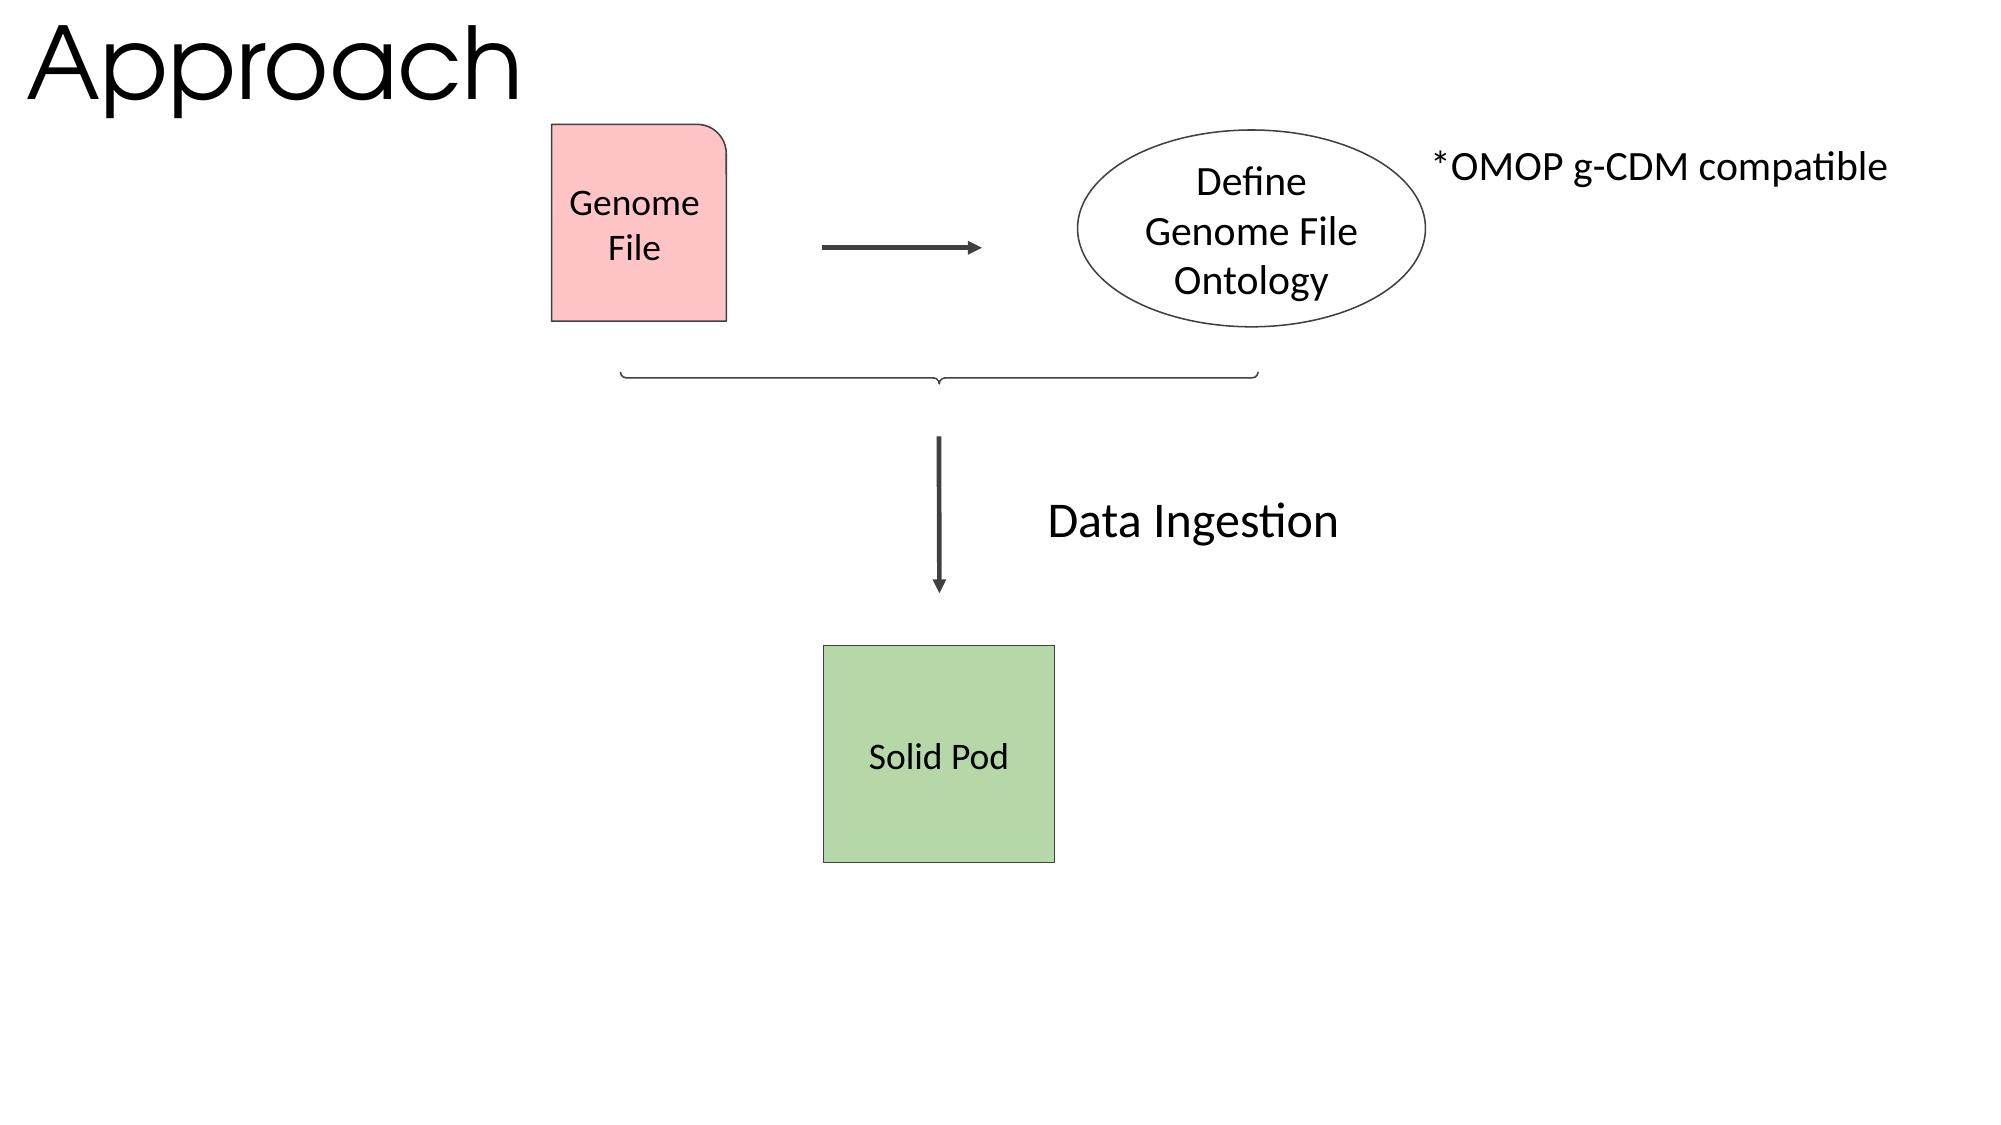

Approach

Genome File
Define Genome File Ontology
*OMOP g-CDM compatible
Data Ingestion
Solid Pod